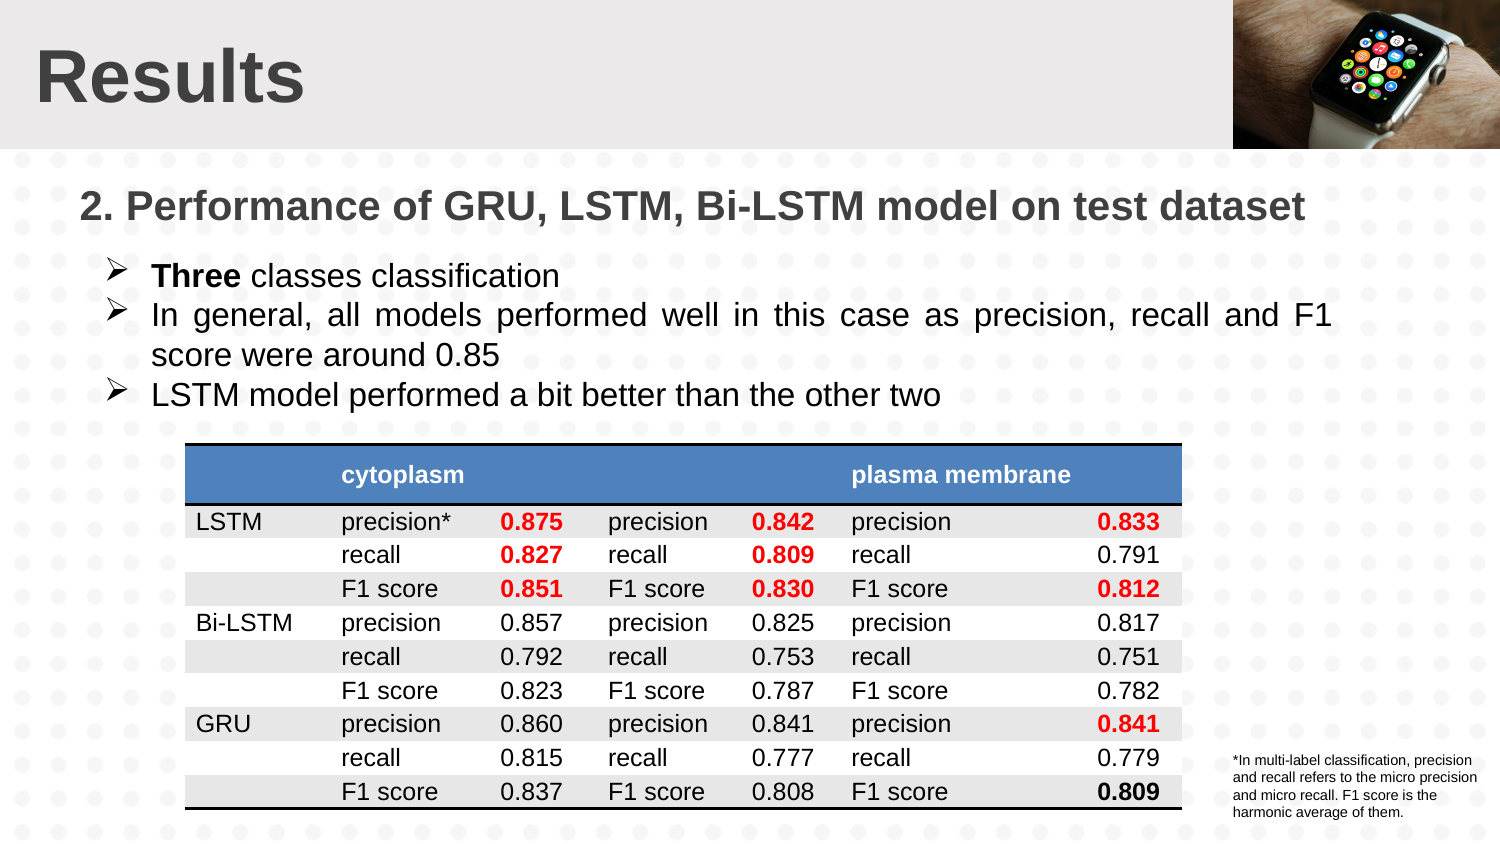

# Results
2. Performance of GRU, LSTM, Bi-LSTM model on test dataset
Three classes classification
In general, all models performed well in this case as precision, recall and F1 score were around 0.85
LSTM model performed a bit better than the other two

|  | cytoplasm |  |  |  | plasma membrane |  |
| --- | --- | --- | --- | --- | --- | --- |
| LSTM | precision\* | 0.875 | precision | 0.842 | precision | 0.833 |
|  | recall | 0.827 | recall | 0.809 | recall | 0.791 |
|  | F1 score | 0.851 | F1 score | 0.830 | F1 score | 0.812 |
| Bi-LSTM | precision | 0.857 | precision | 0.825 | precision | 0.817 |
|  | recall | 0.792 | recall | 0.753 | recall | 0.751 |
|  | F1 score | 0.823 | F1 score | 0.787 | F1 score | 0.782 |
| GRU | precision | 0.860 | precision | 0.841 | precision | 0.841 |
|  | recall | 0.815 | recall | 0.777 | recall | 0.779 |
|  | F1 score | 0.837 | F1 score | 0.808 | F1 score | 0.809 |
*In multi-label classification, precision and recall refers to the micro precision and micro recall. F1 score is the harmonic average of them.